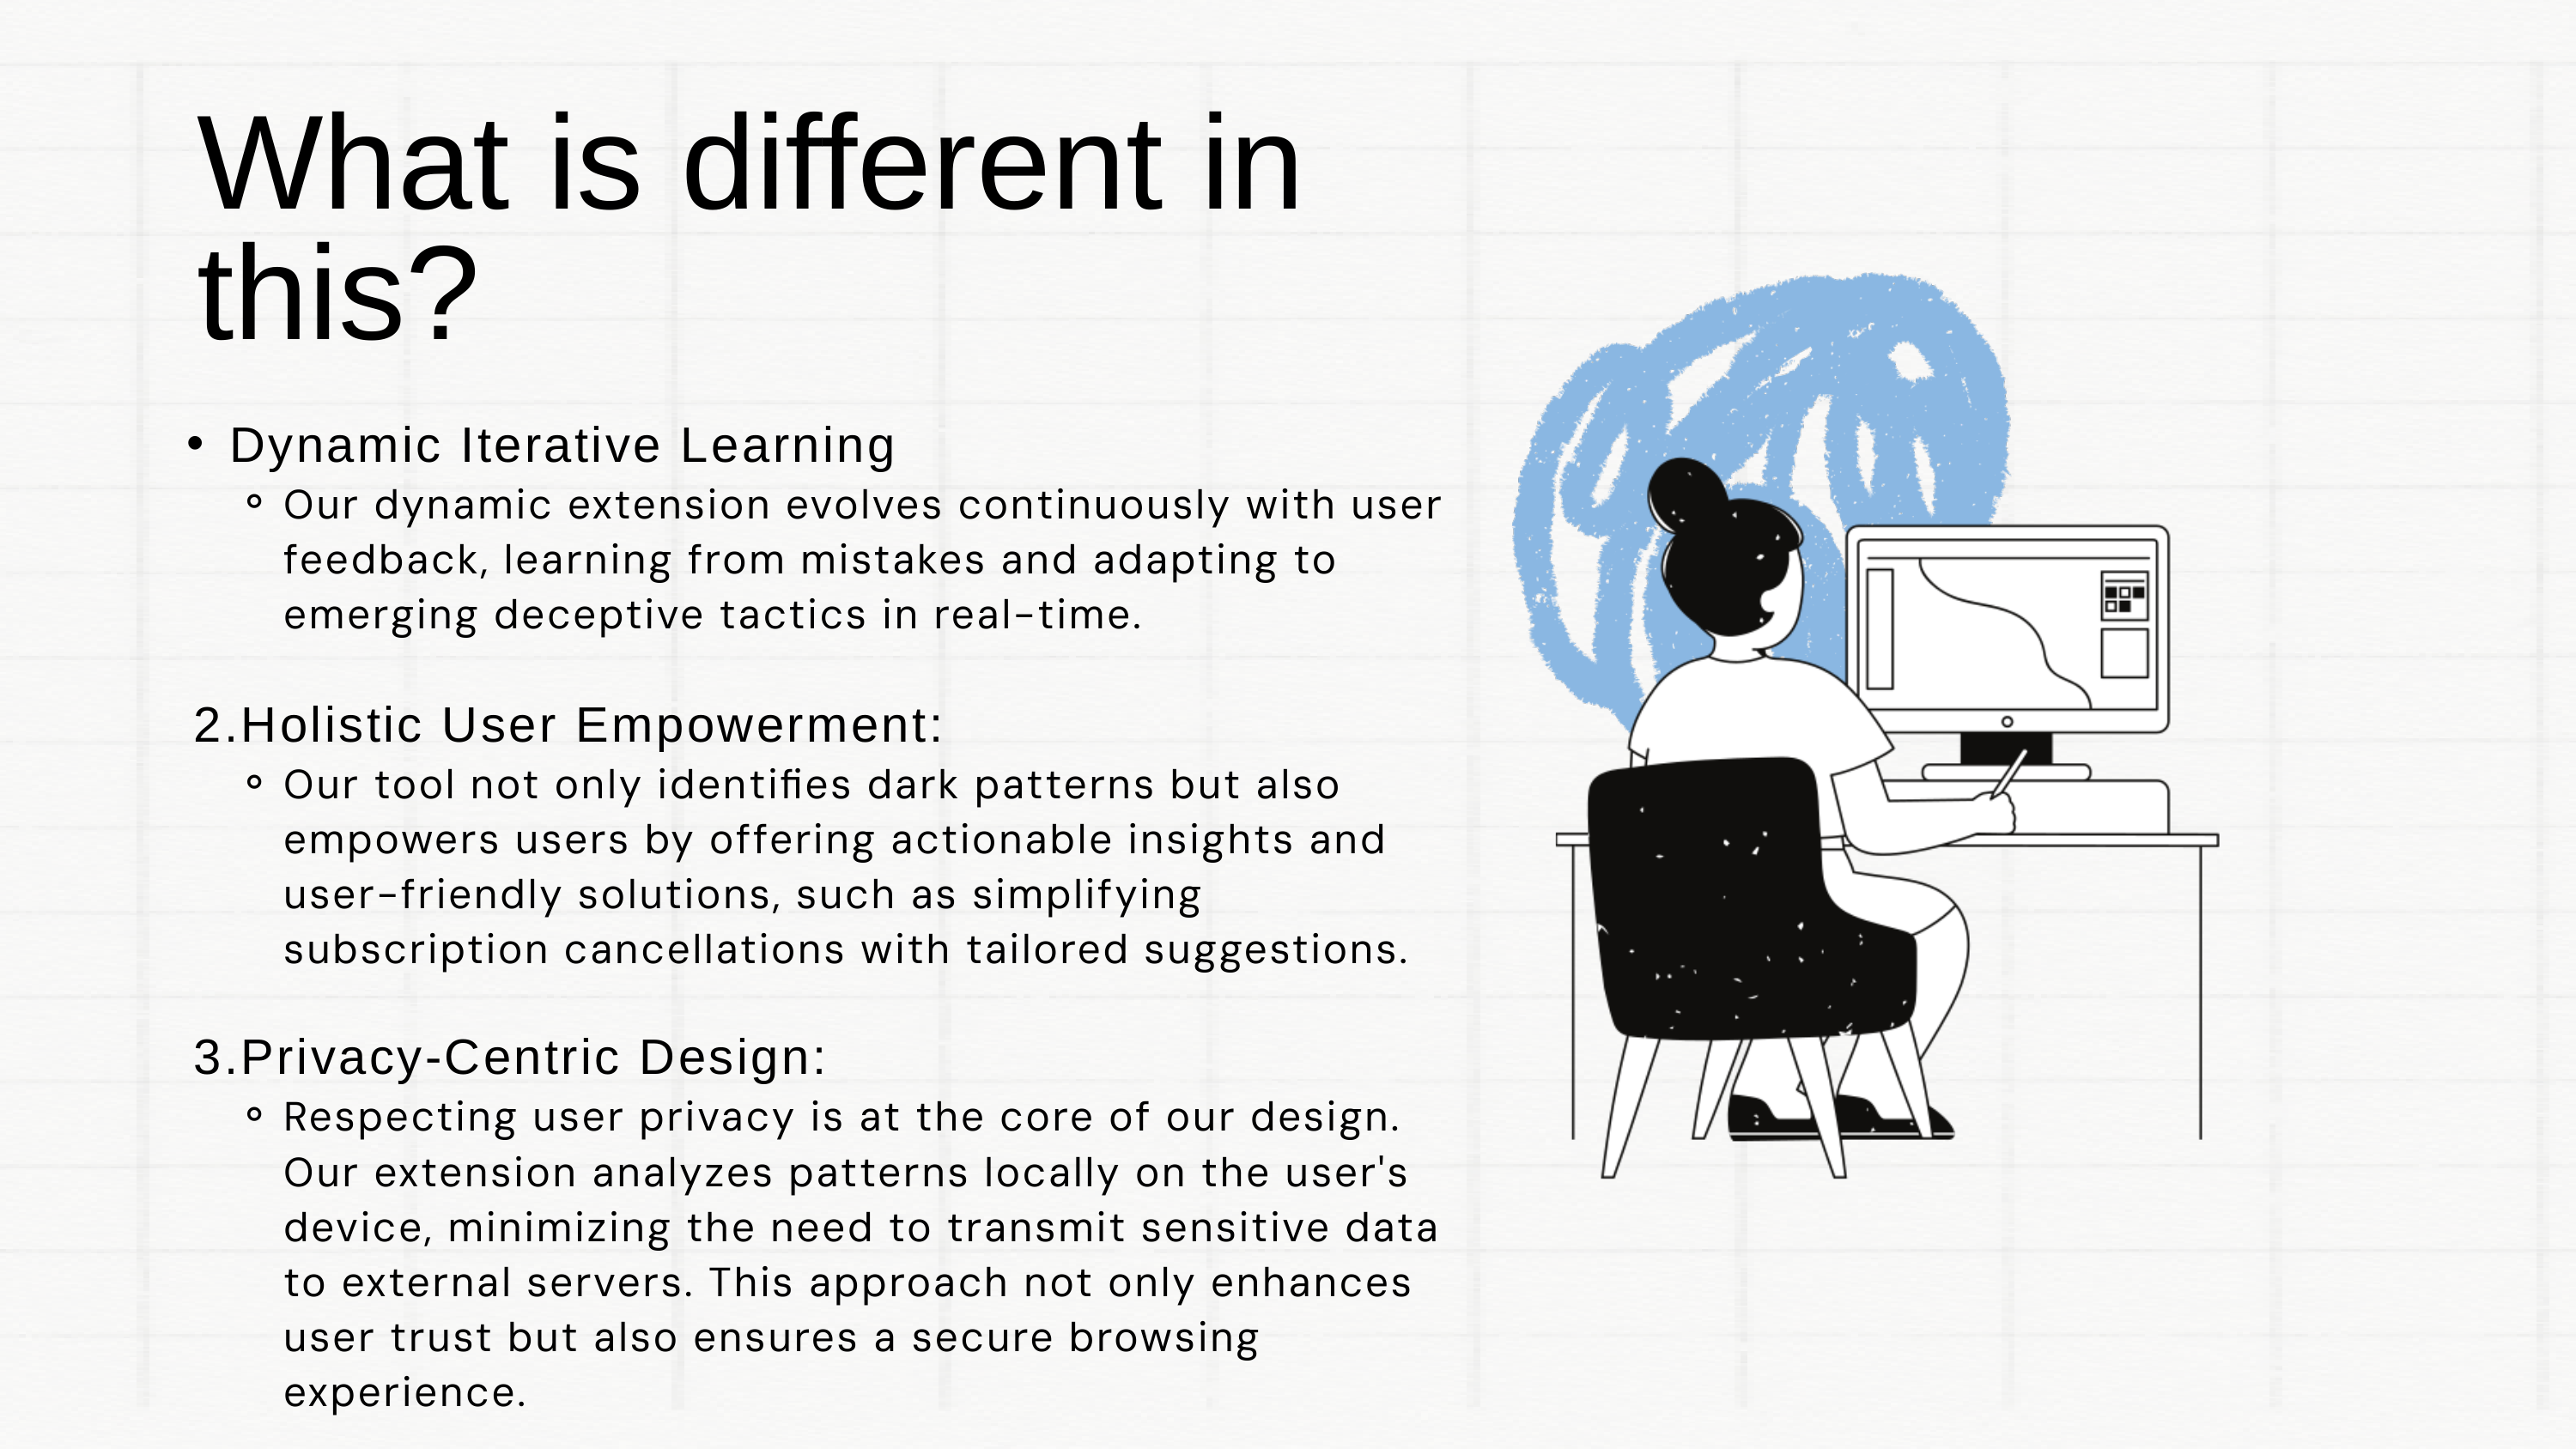

What is different in this?

Dynamic Iterative Learning
Our dynamic extension evolves continuously with user feedback, learning from mistakes and adapting to emerging deceptive tactics in real-time.

   2.Holistic User Empowerment:
Our tool not only identifies dark patterns but also empowers users by offering actionable insights and user-friendly solutions, such as simplifying subscription cancellations with tailored suggestions.

   3.Privacy-Centric Design:
Respecting user privacy is at the core of our design. Our extension analyzes patterns locally on the user's device, minimizing the need to transmit sensitive data to external servers. This approach not only enhances user trust but also ensures a secure browsing experience.